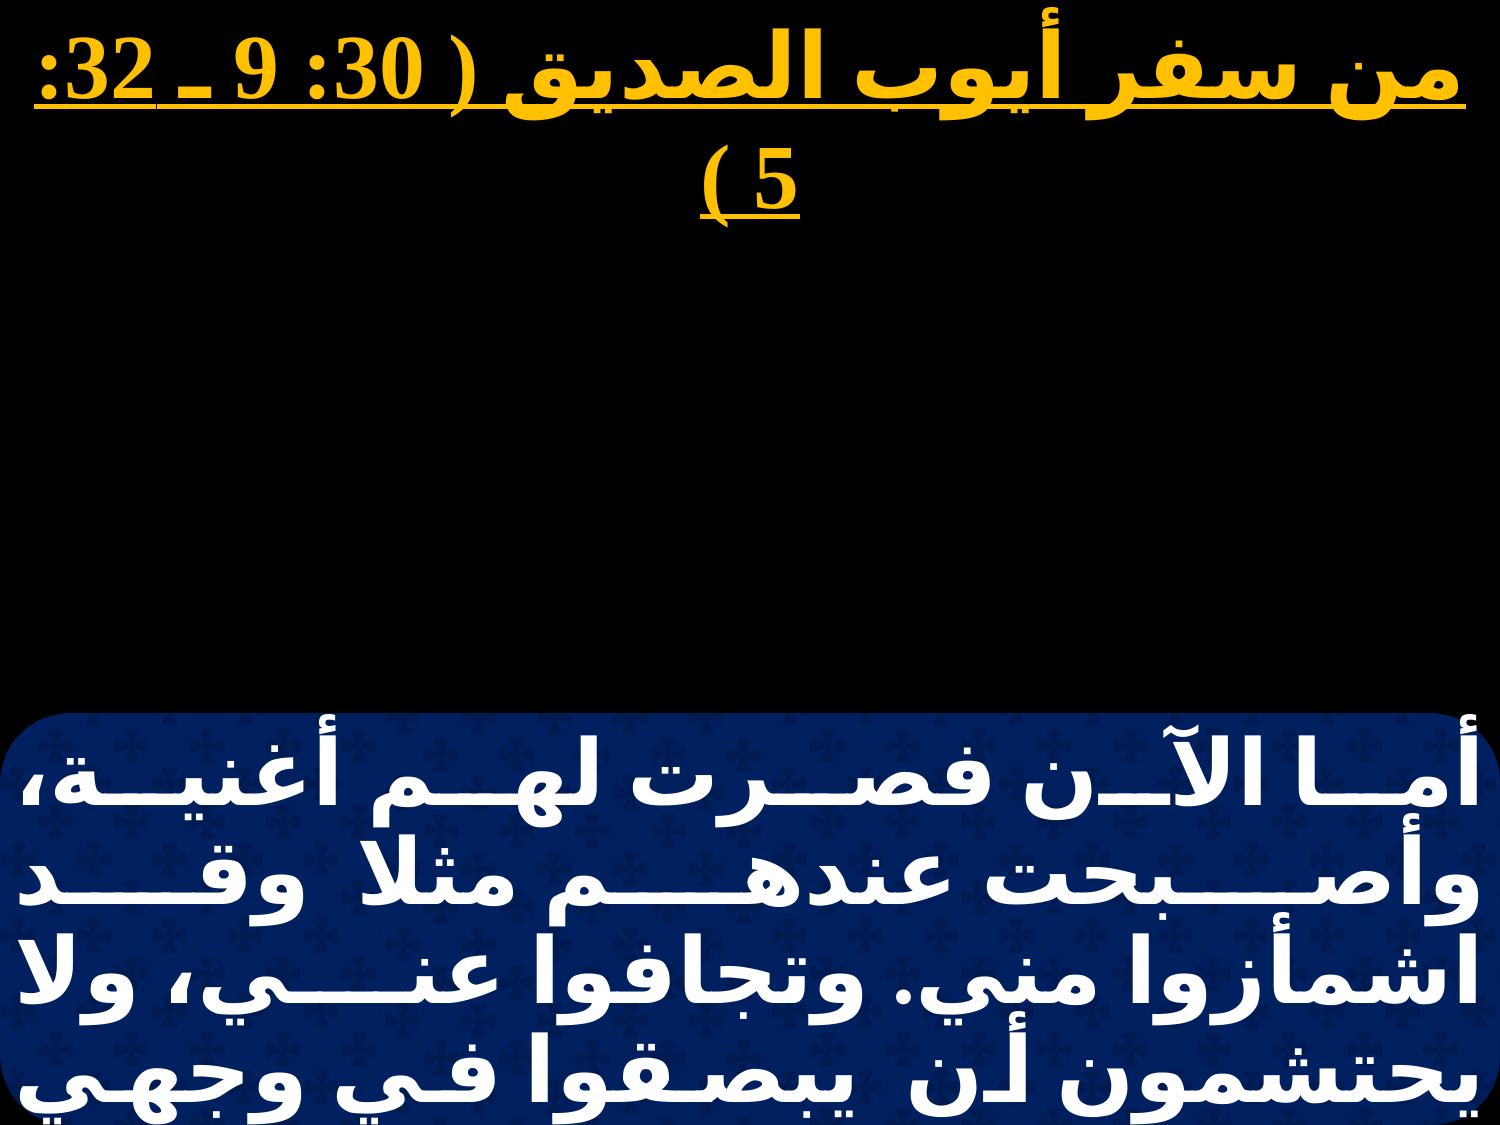

من سفر أيوب الصديق ( 30: 9 ـ 32: 5 )
أما الآن فصرت لهم أغنية، وأصبحت عندهم مثلا  وقد اشمأزوا مني. وتجافوا عني، ولا يحتشمون أن  يبصقوا في وجهي فإنه إذ رماني الله عن وتره  وعناني، أطلقوا عنانهم في وجهي. قام فراخهم عن